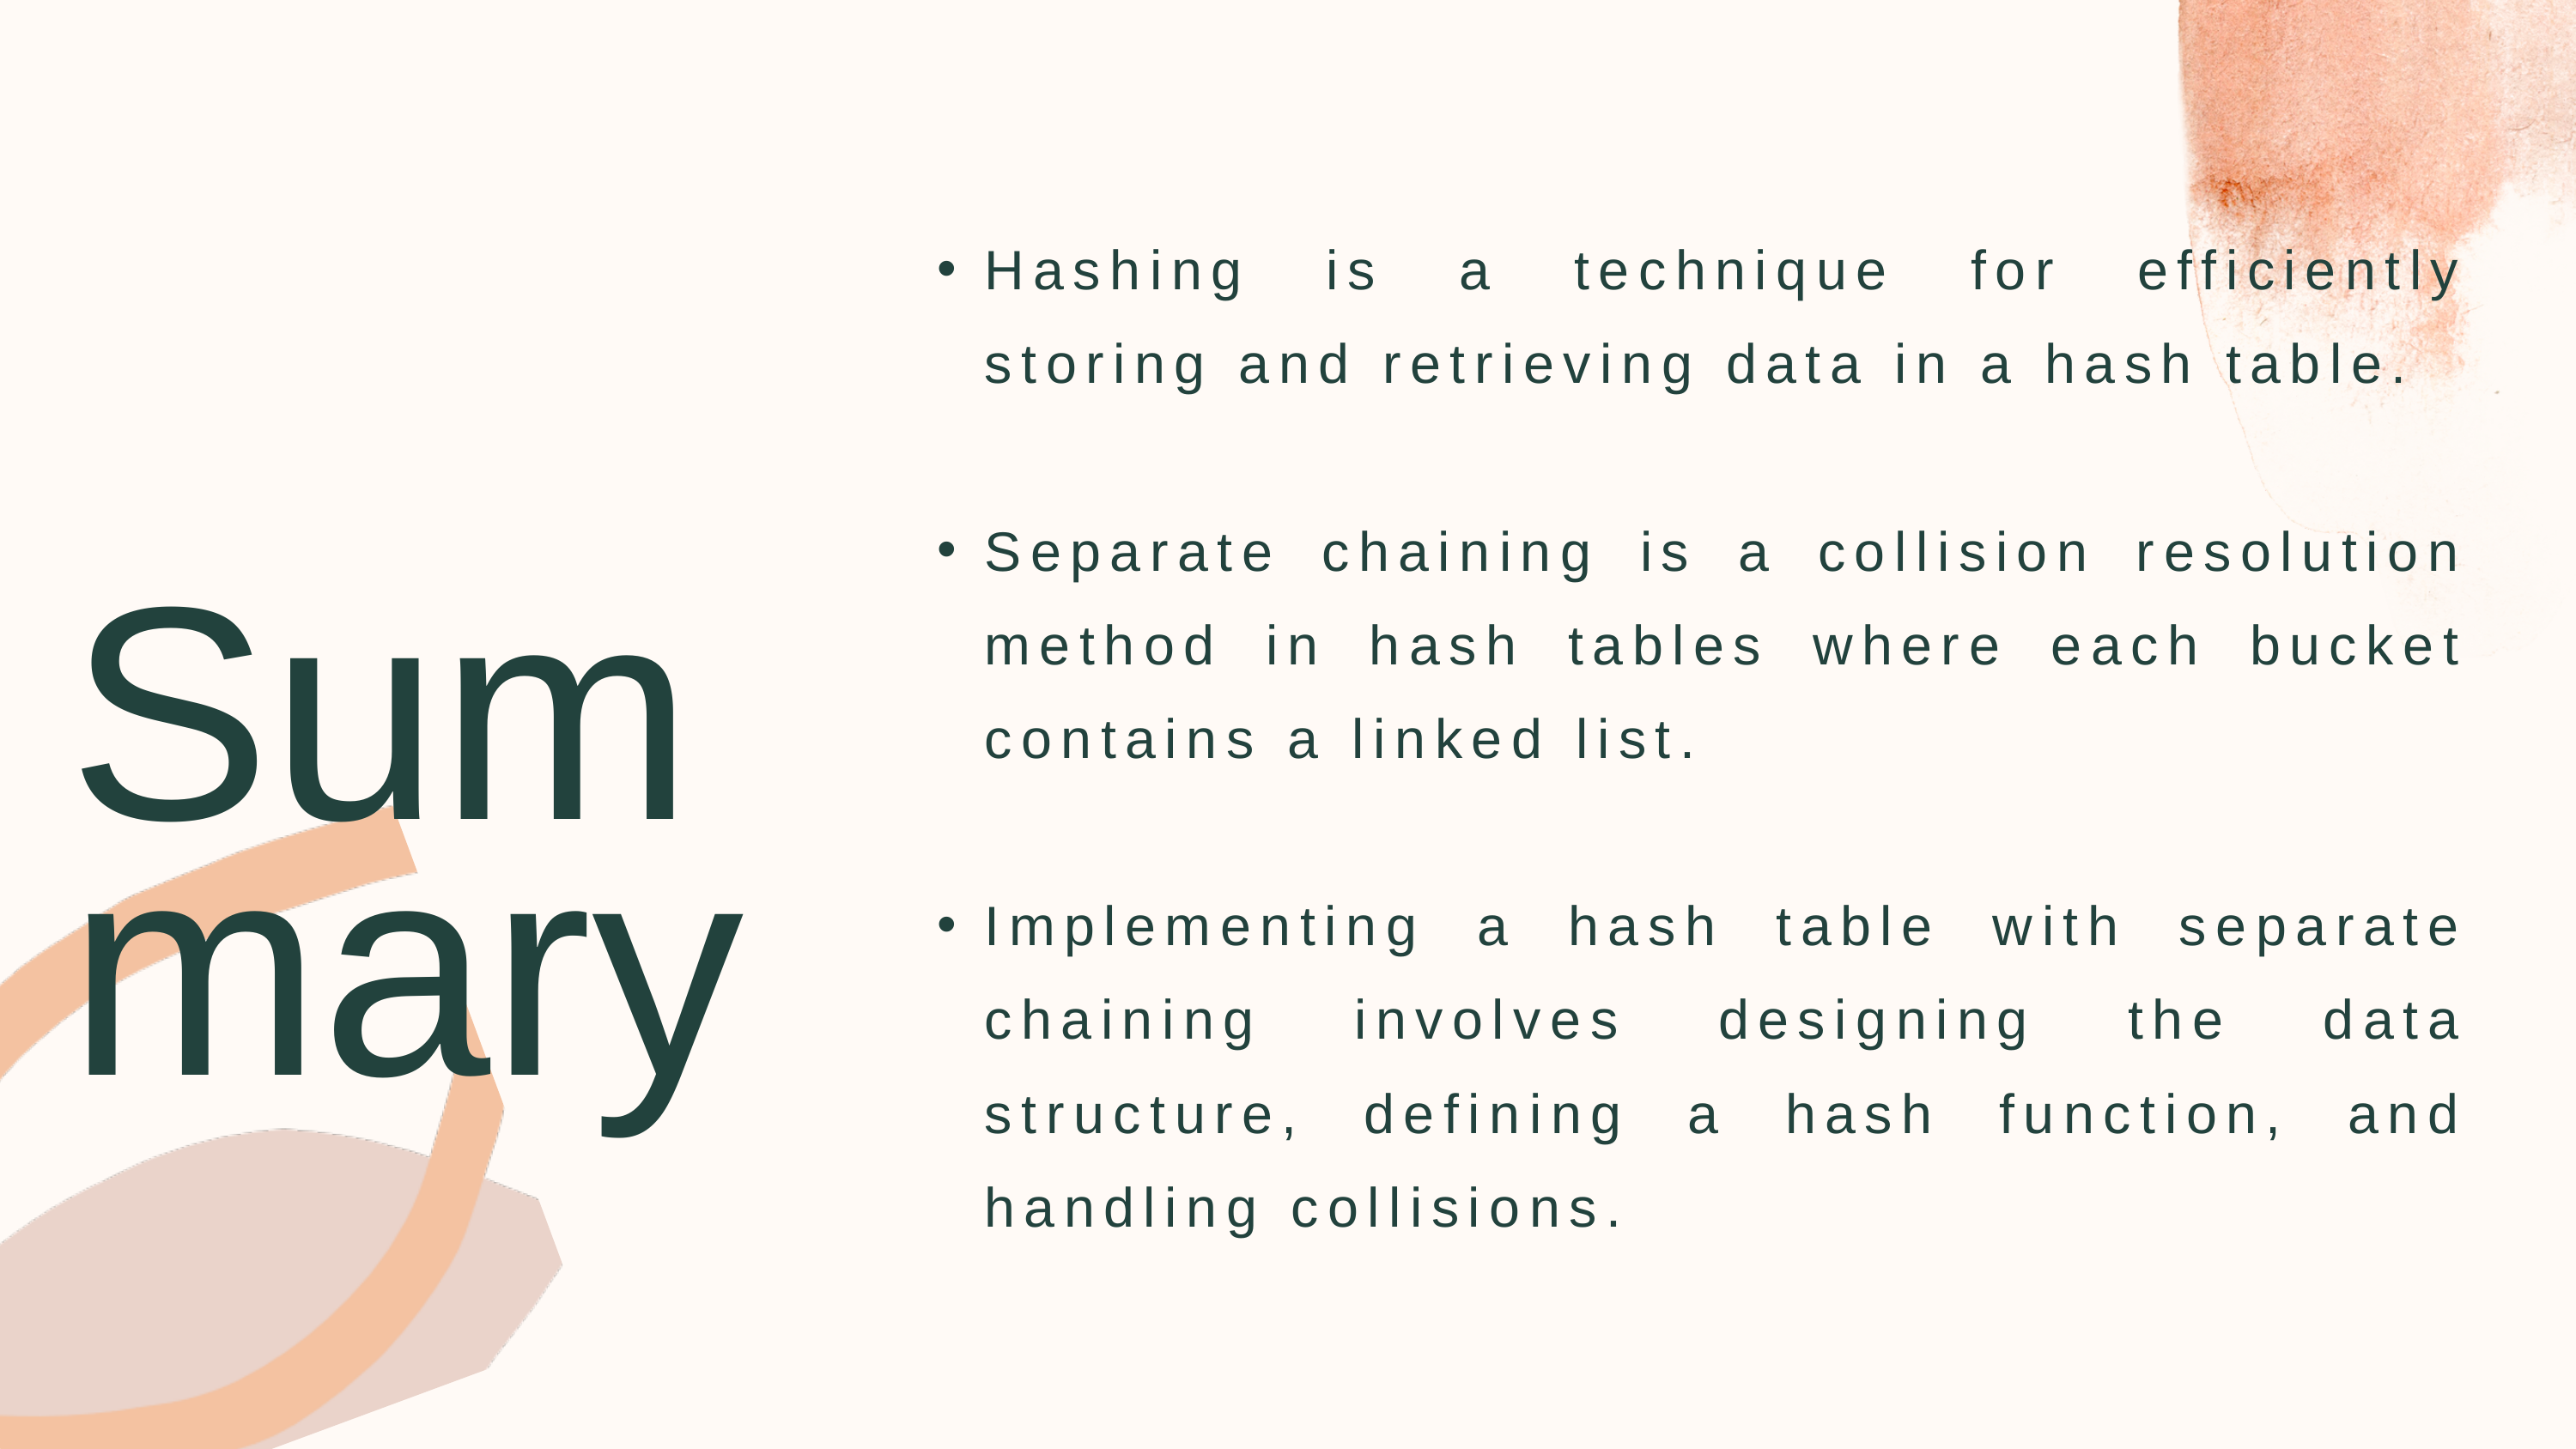

Hashing is a technique for efficiently storing and retrieving data in a hash table.

Separate chaining is a collision resolution method in hash tables where each bucket contains a linked list.

Implementing a hash table with separate chaining involves designing the data structure, defining a hash function, and handling collisions.
Summary